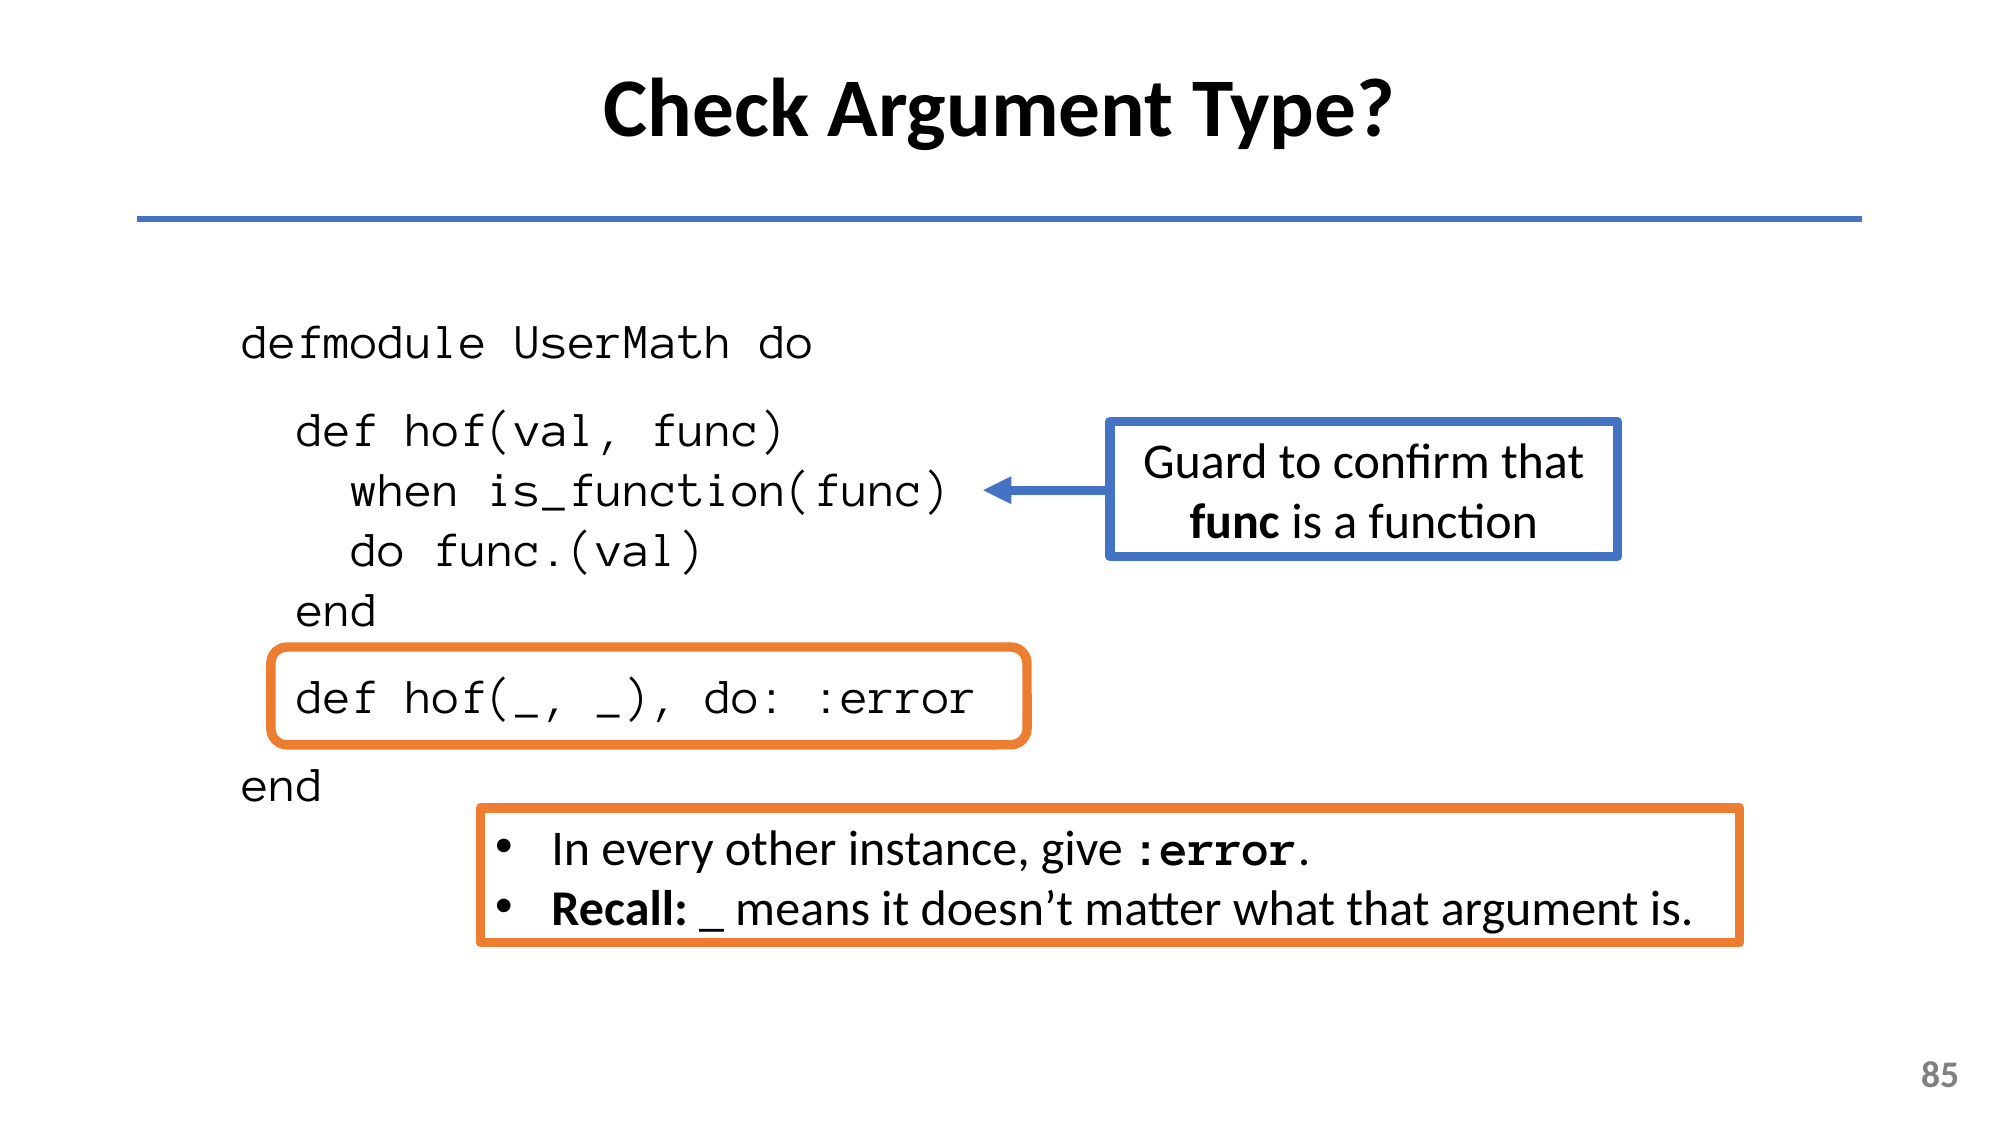

Check Argument Type?
defmodule UserMath do

  def hof(val, func)
    when is_function(func)
    do func.(val)
  end

  def hof(_, _), do: :error

end
Guard to confirm that func is a function

In every other instance, give :error.
Recall: _ means it doesn’t matter what that argument is.
85